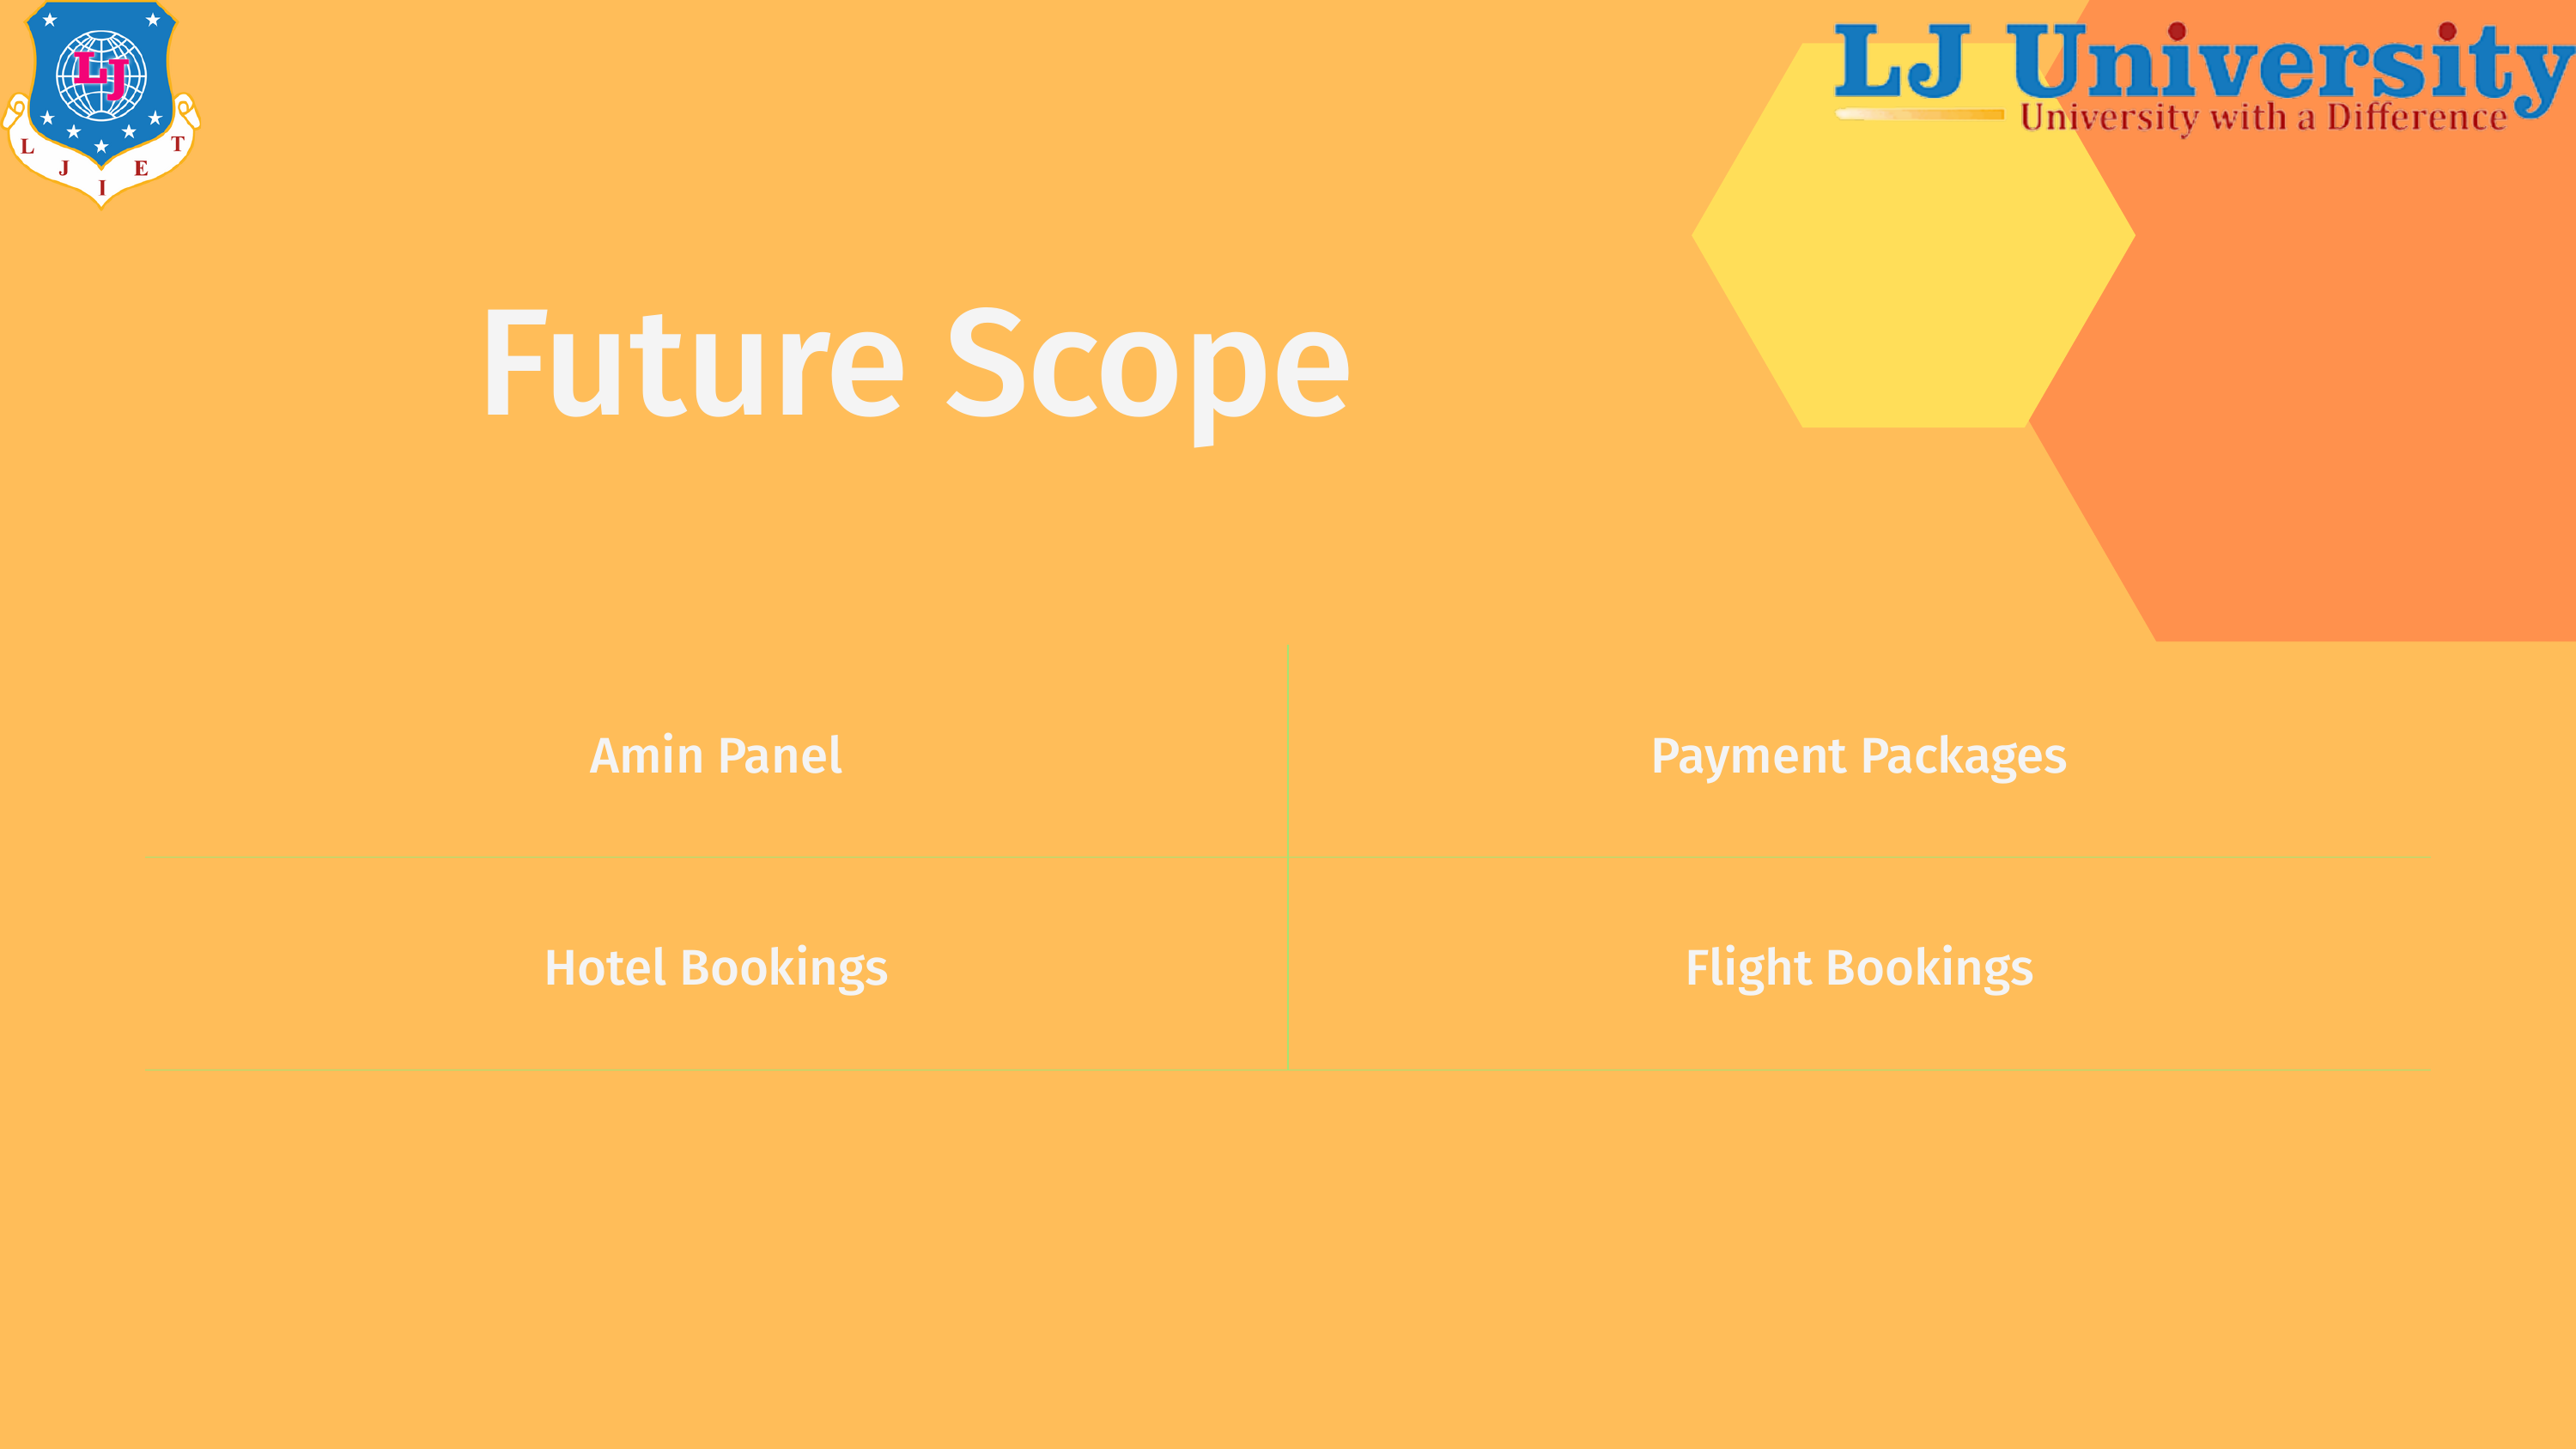

Future Scope
| Amin Panel | Payment Packages |
| --- | --- |
| Hotel Bookings | Flight Bookings |